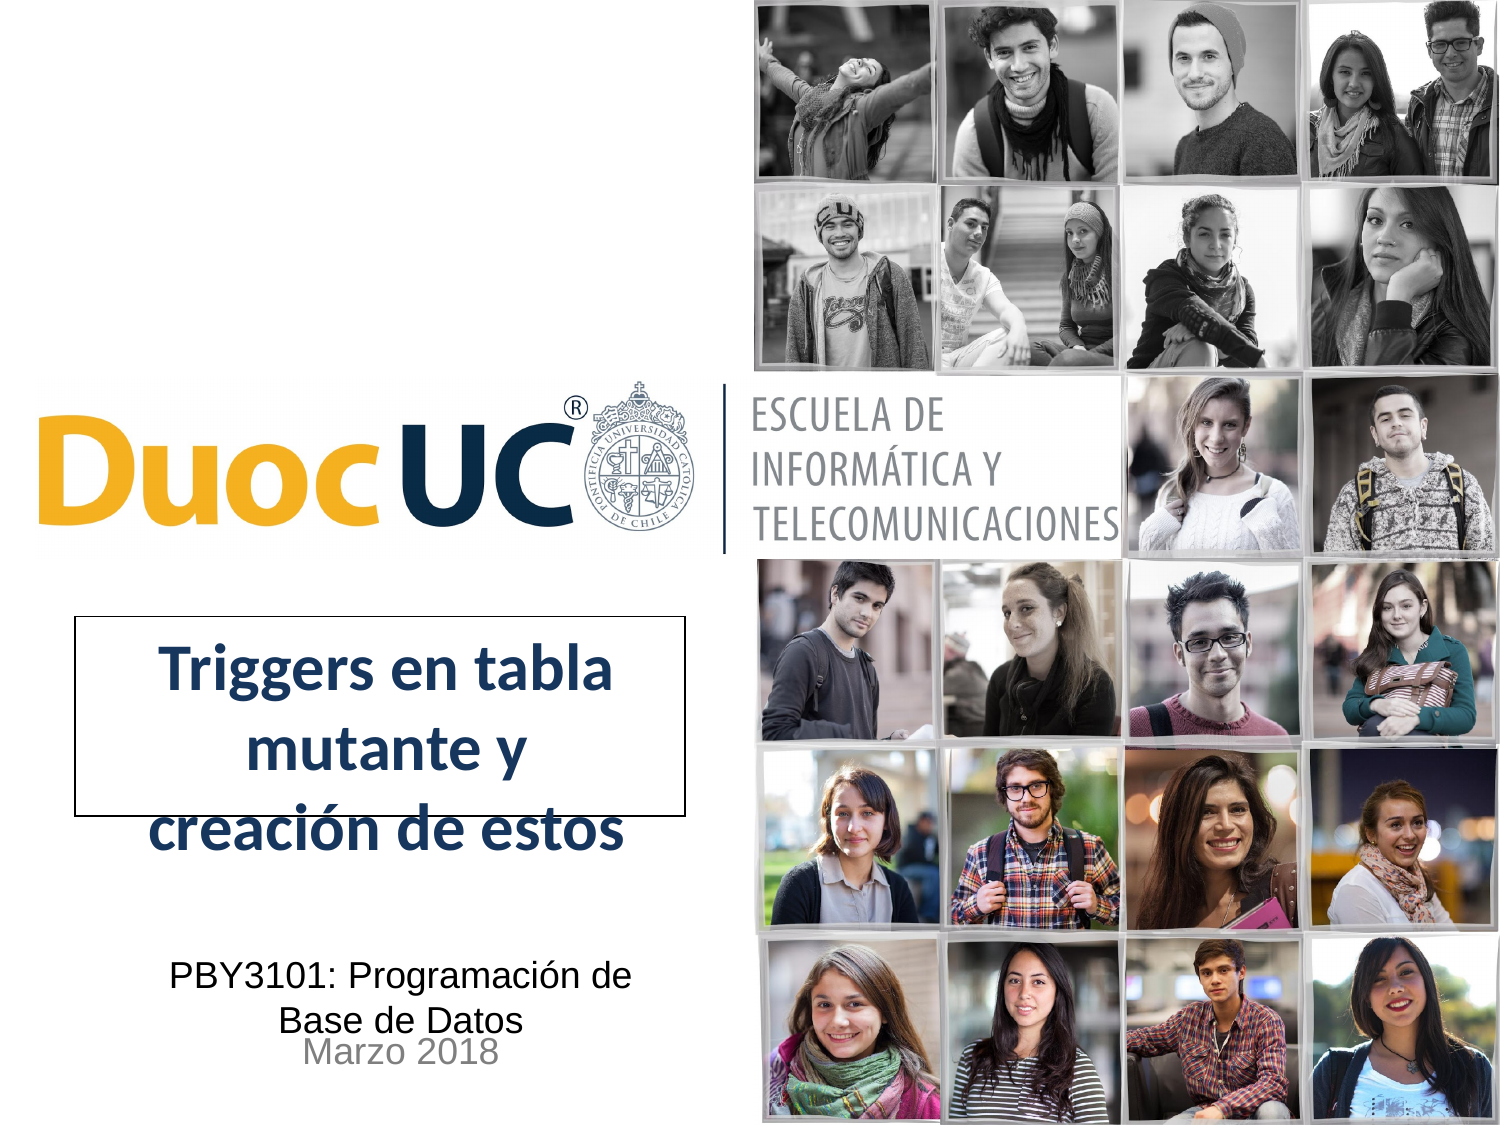

|  |
| --- |
Triggers en tabla mutante y creación de estos
PBY3101: Programación de Base de Datos
Marzo 2018